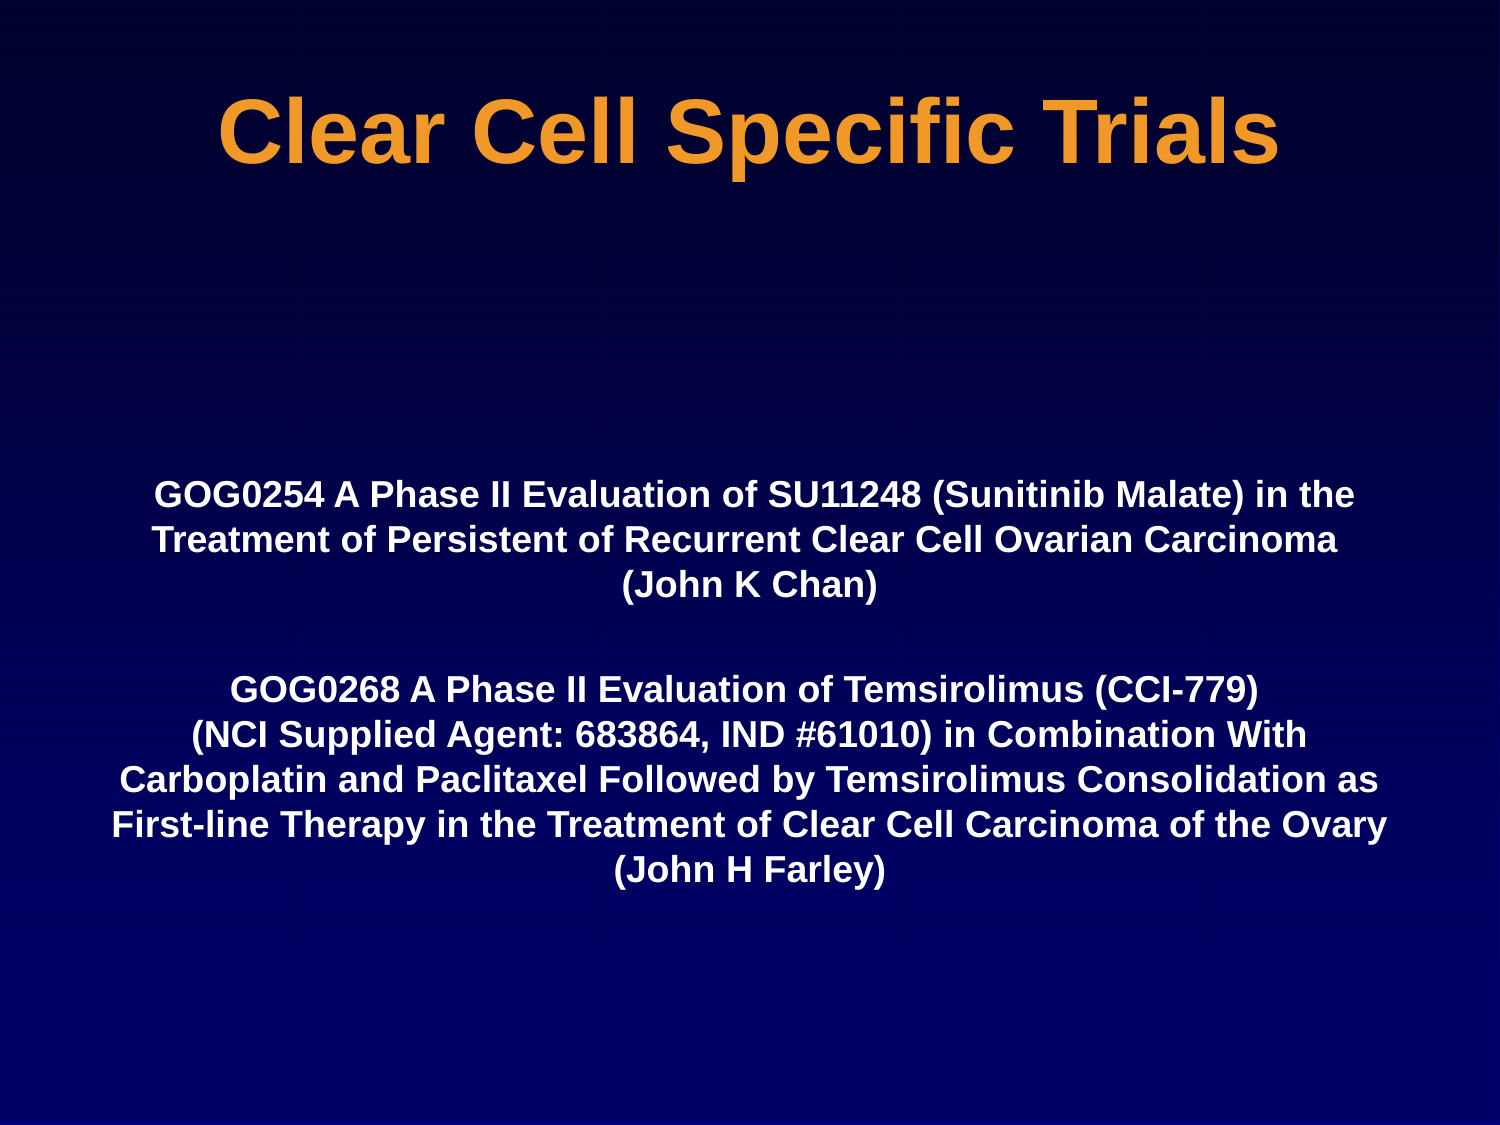

# Clear Cell Specific Trials
 GOG0254 A Phase II Evaluation of SU11248 (Sunitinib Malate) in the Treatment of Persistent of Recurrent Clear Cell Ovarian Carcinoma
(John K Chan)

GOG0268 A Phase II Evaluation of Temsirolimus (CCI-779)
(NCI Supplied Agent: 683864, IND #61010) in Combination With Carboplatin and Paclitaxel Followed by Temsirolimus Consolidation as First-line Therapy in the Treatment of Clear Cell Carcinoma of the Ovary (John H Farley)